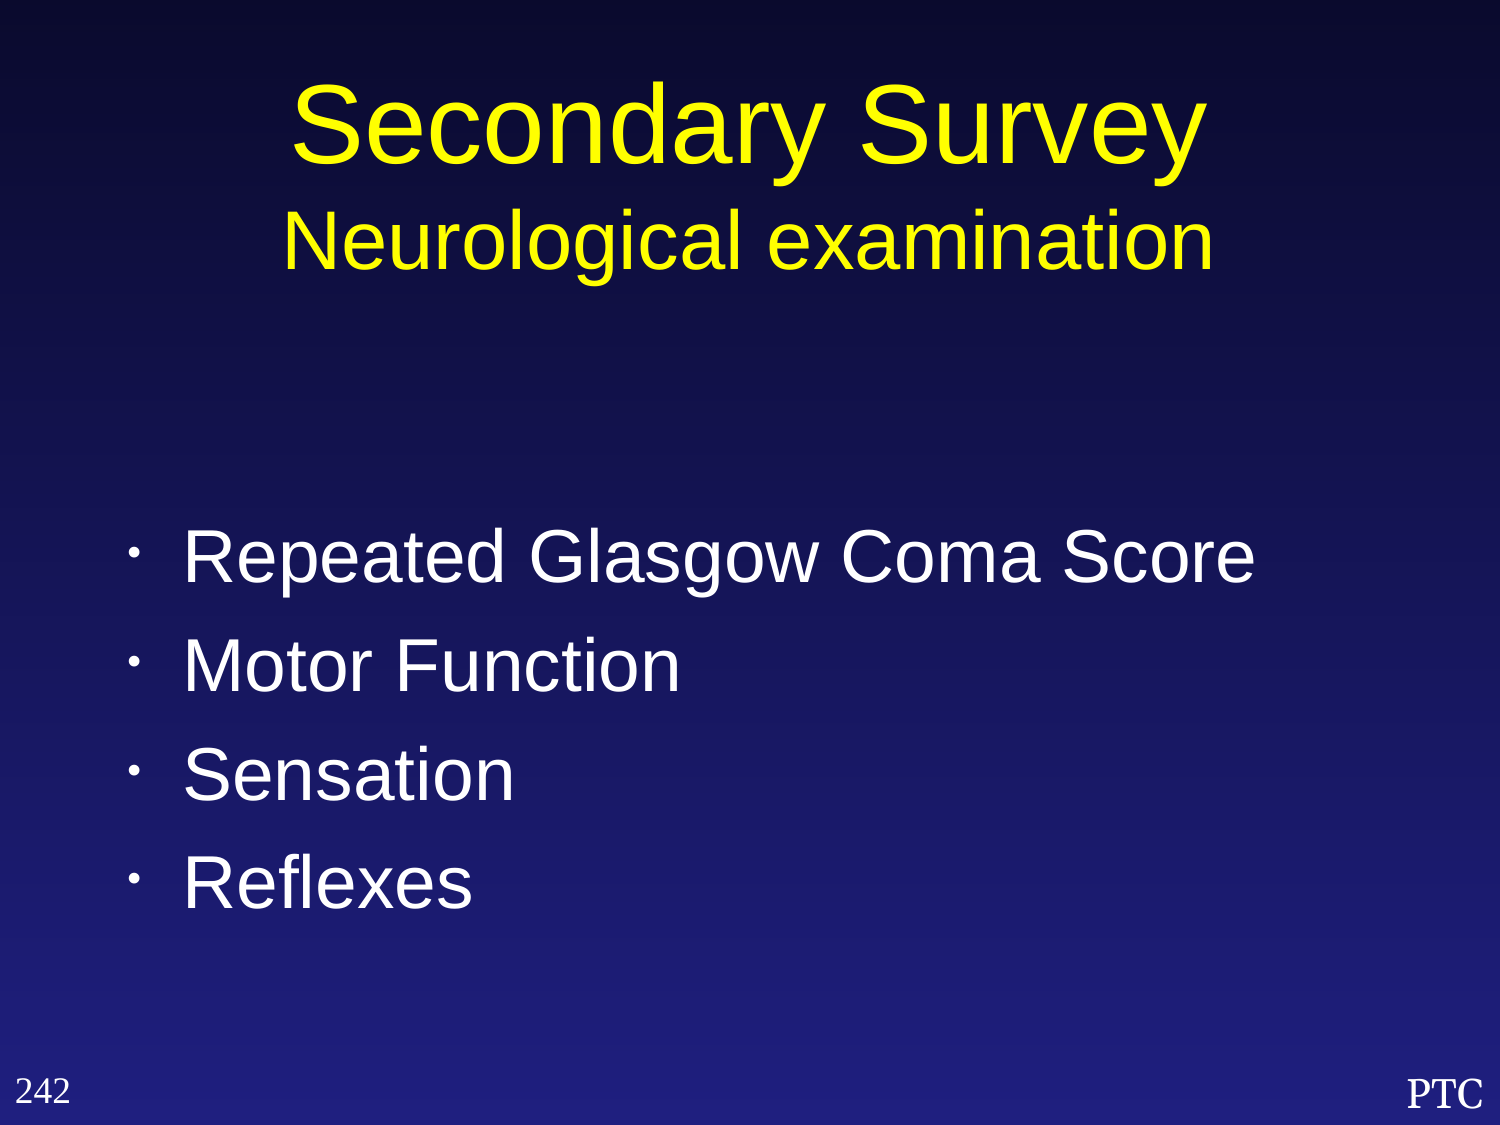

Secondary Survey
Neurological examination
Repeated Glasgow Coma Score
Motor Function
Sensation
Reflexes

242